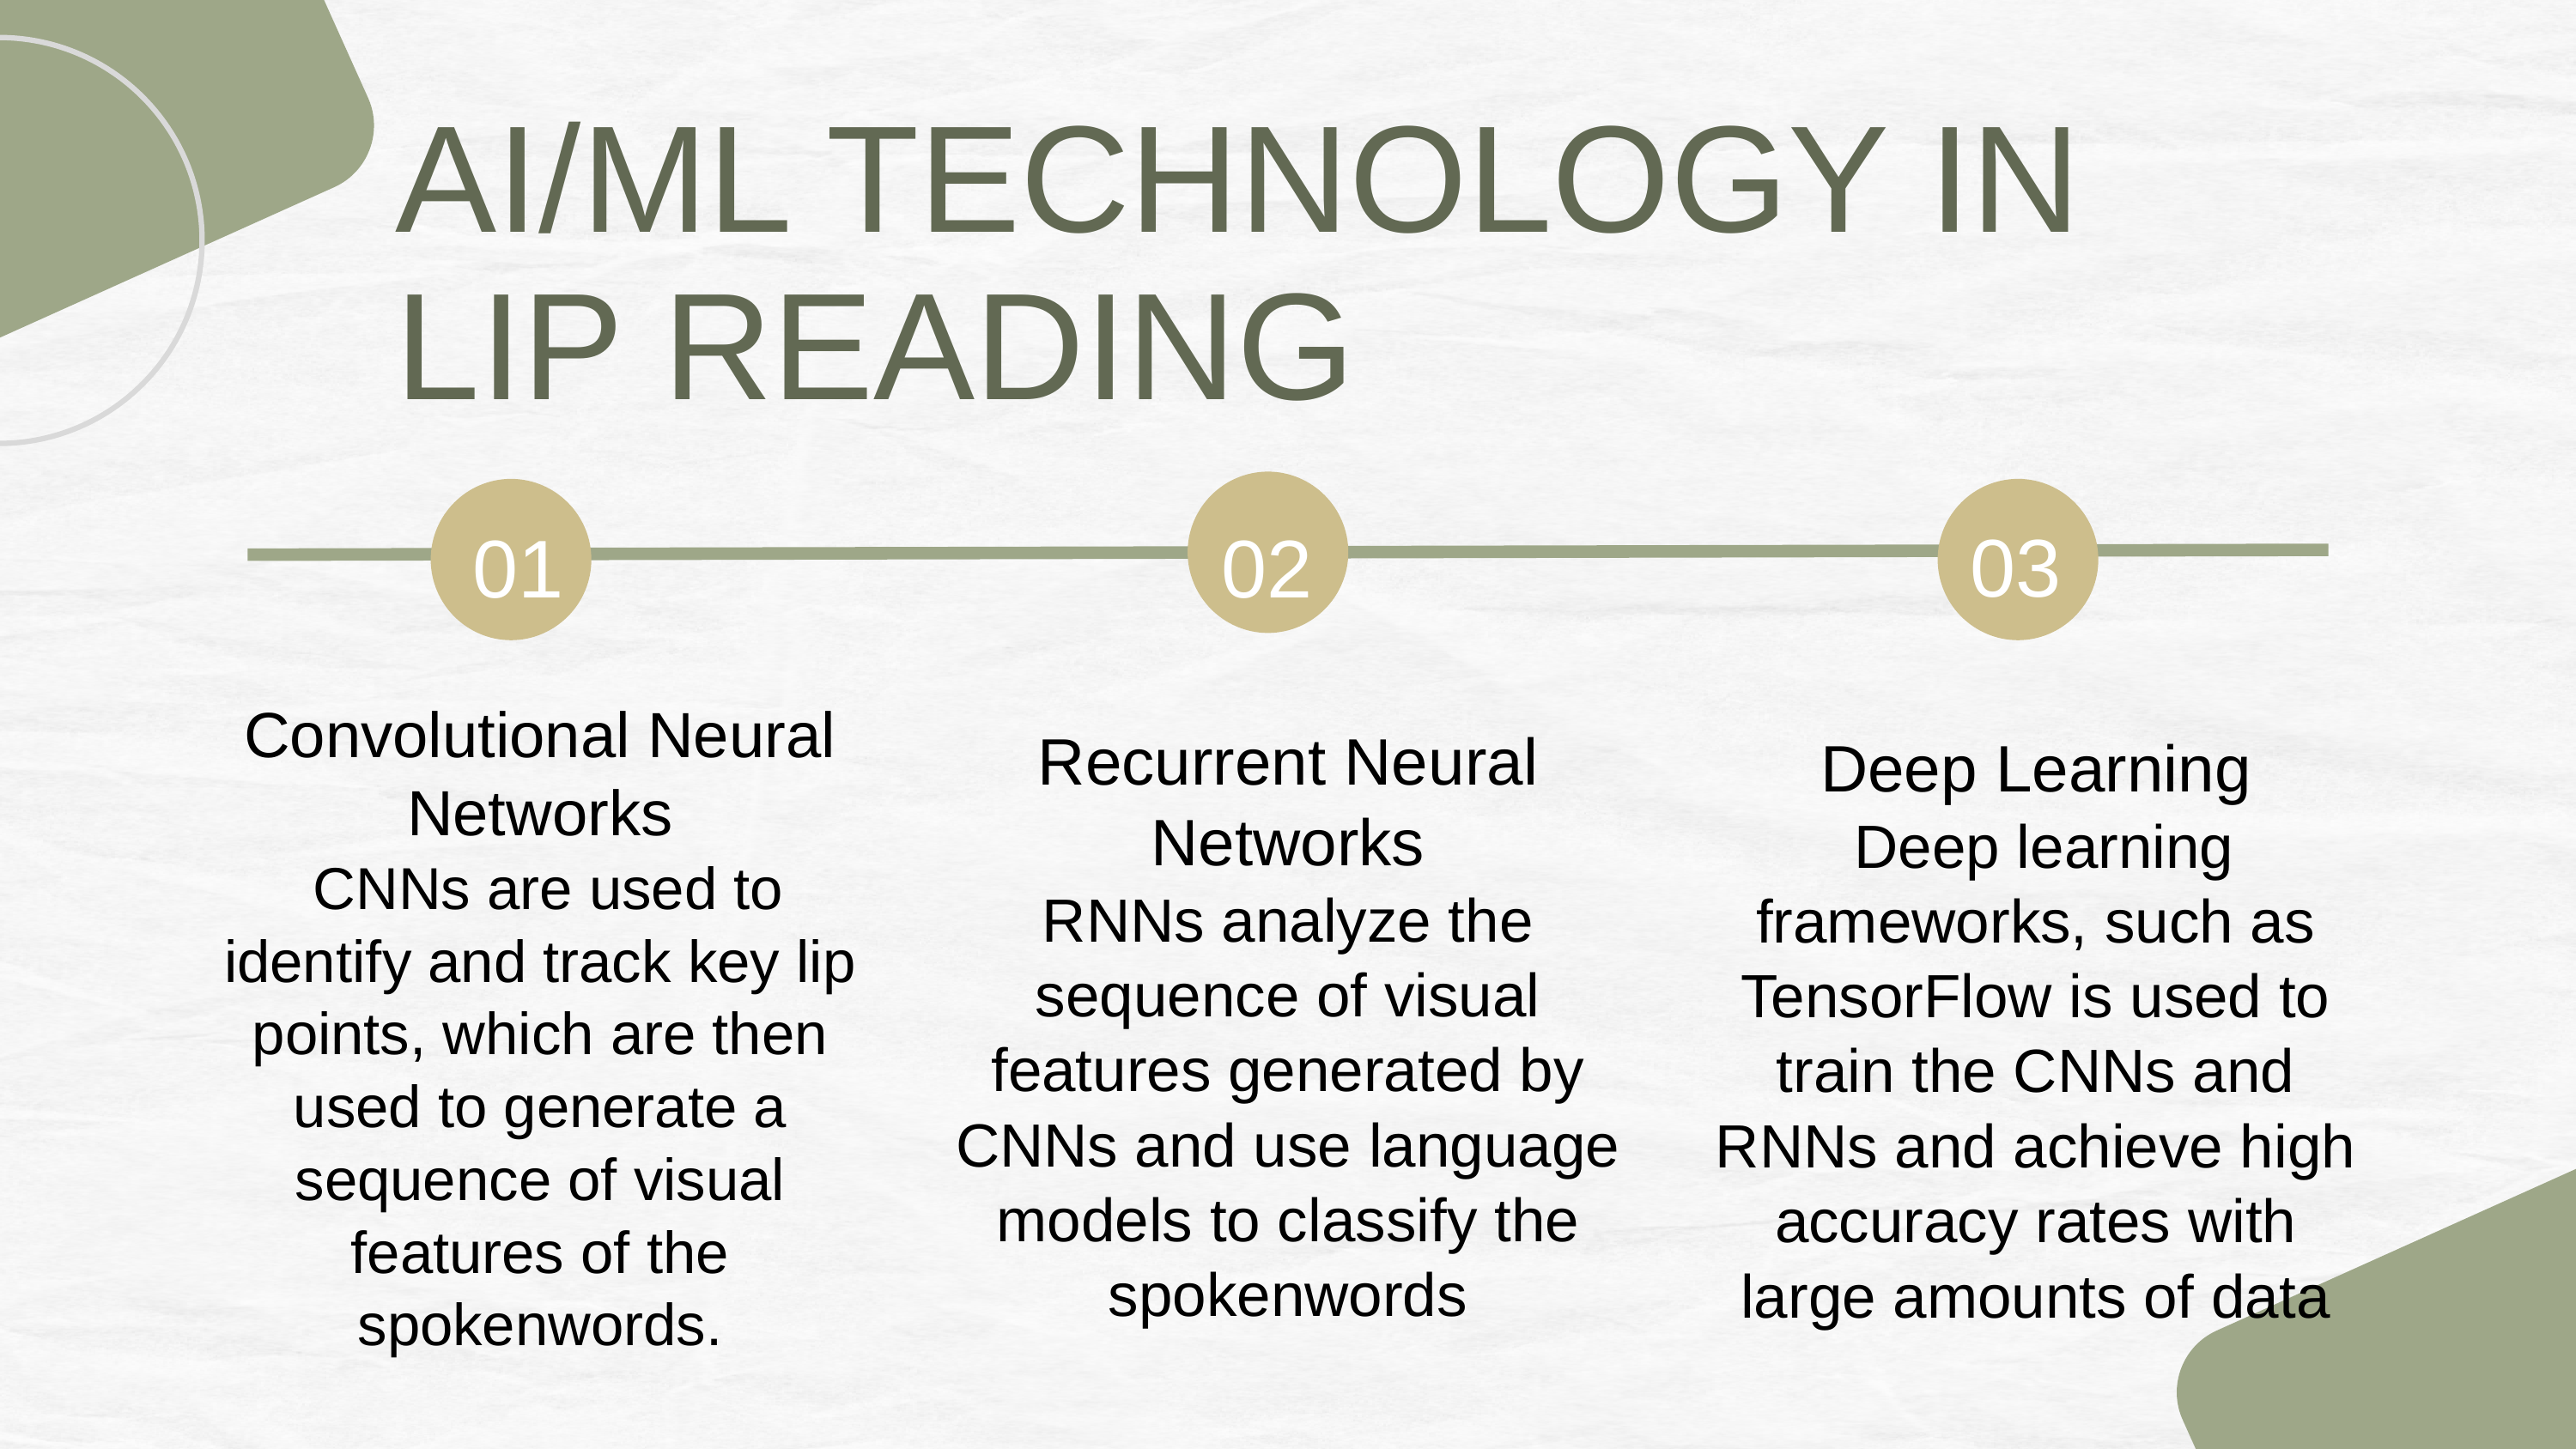

AI/ML TECHNOLOGY IN
LIP READING

03
01
02

Convolutional Neural Networks
 CNNs are used to identify and track key lip points, which are then used to generate a sequence of visual features of the spokenwords.
Recurrent Neural Networks
RNNs analyze the sequence of visual features generated by CNNs and use language models to classify the spokenwords
Deep Learning
 Deep learning frameworks, such as TensorFlow is used to train the CNNs and RNNs and achieve high accuracy rates with large amounts of data